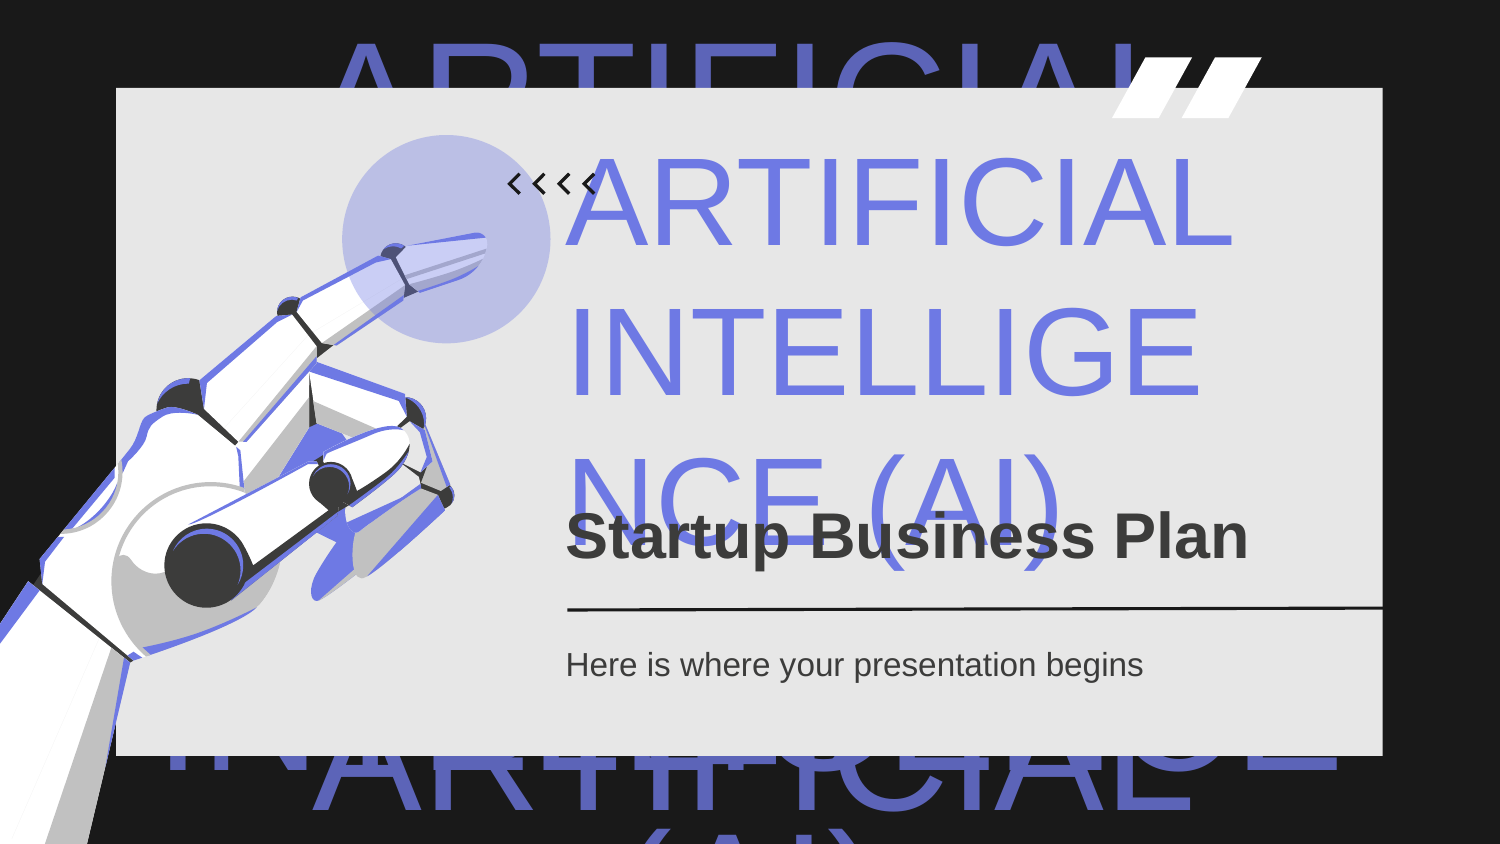

# ARTIFICIAL INTELLIGENCE (AI)

Startup Business Plan
Here is where your presentation begins